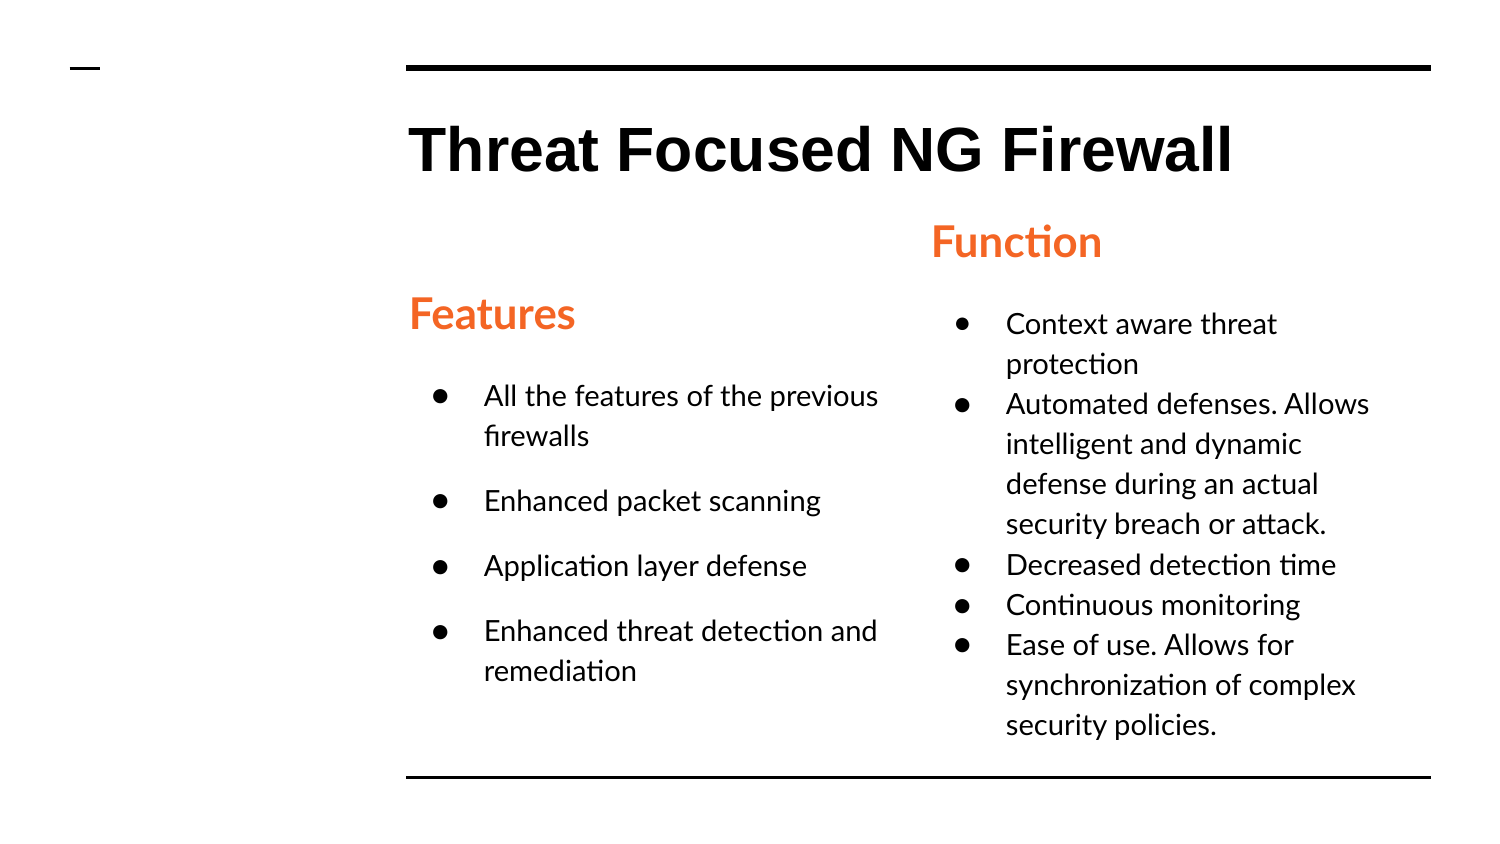

# Threat Focused NG Firewall
Function
Context aware threat protection
Automated defenses. Allows intelligent and dynamic defense during an actual security breach or attack.
Decreased detection time
Continuous monitoring
Ease of use. Allows for synchronization of complex security policies.
Features
All the features of the previous firewalls
Enhanced packet scanning
Application layer defense
Enhanced threat detection and remediation